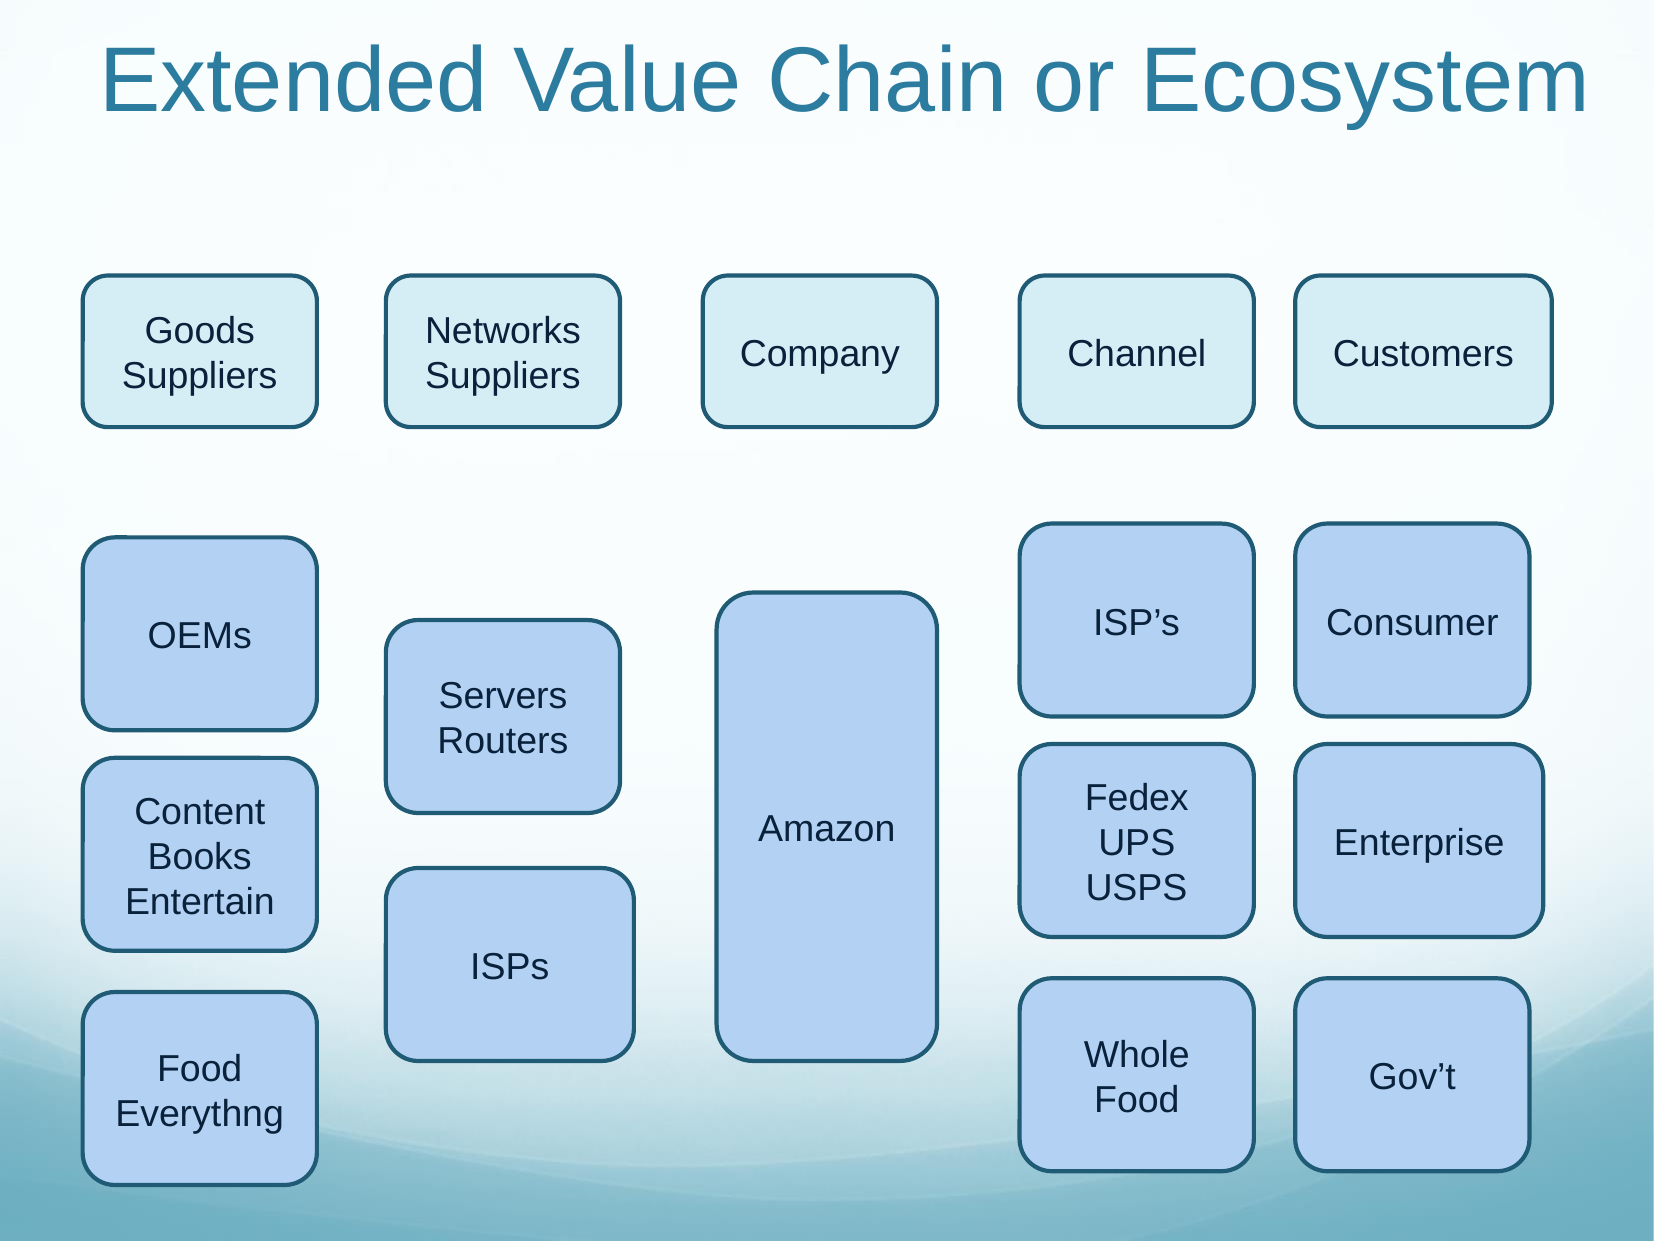

# Extended Value Chain or Ecosystem
Goods Suppliers
Networks
Suppliers
Company
Channel
Customers
ISP’s
Consumer
OEMs
Amazon
Servers
Routers
Fedex
UPS
USPS
Enterprise
Content Books
Entertain
ISPs
Whole Food
Gov’t
Food
Everythng